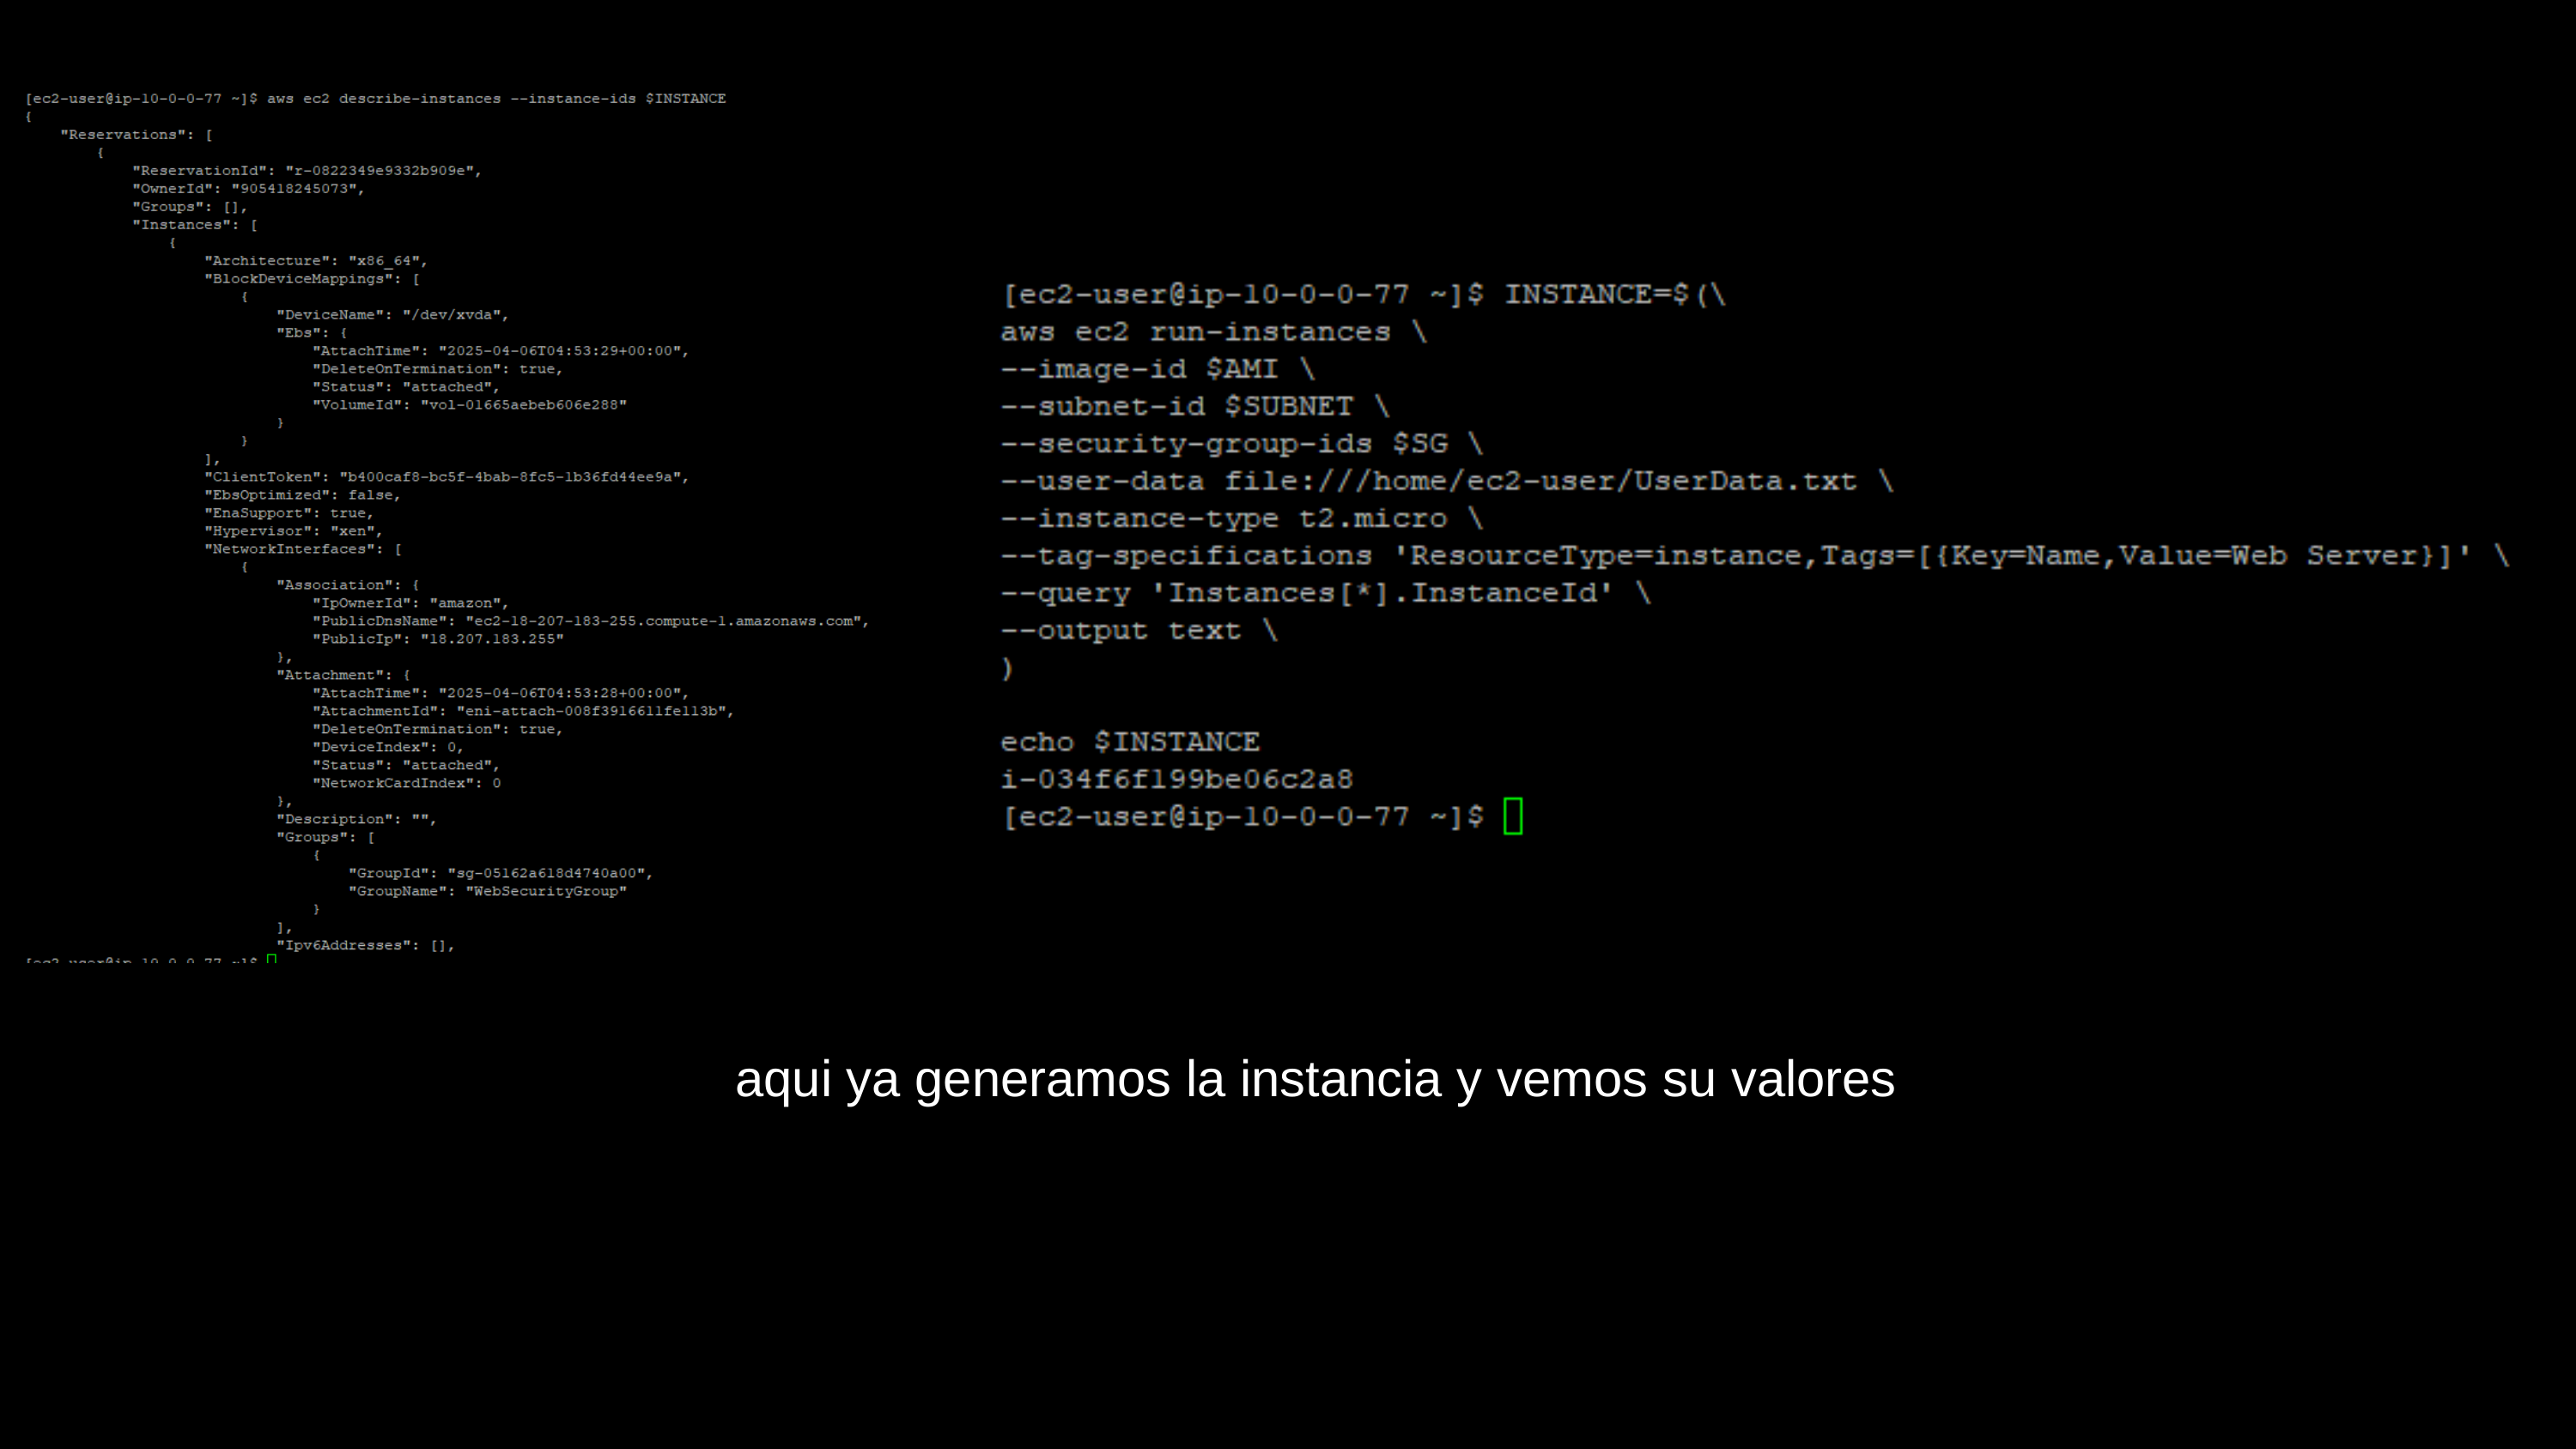

aqui ya generamos la instancia y vemos su valores